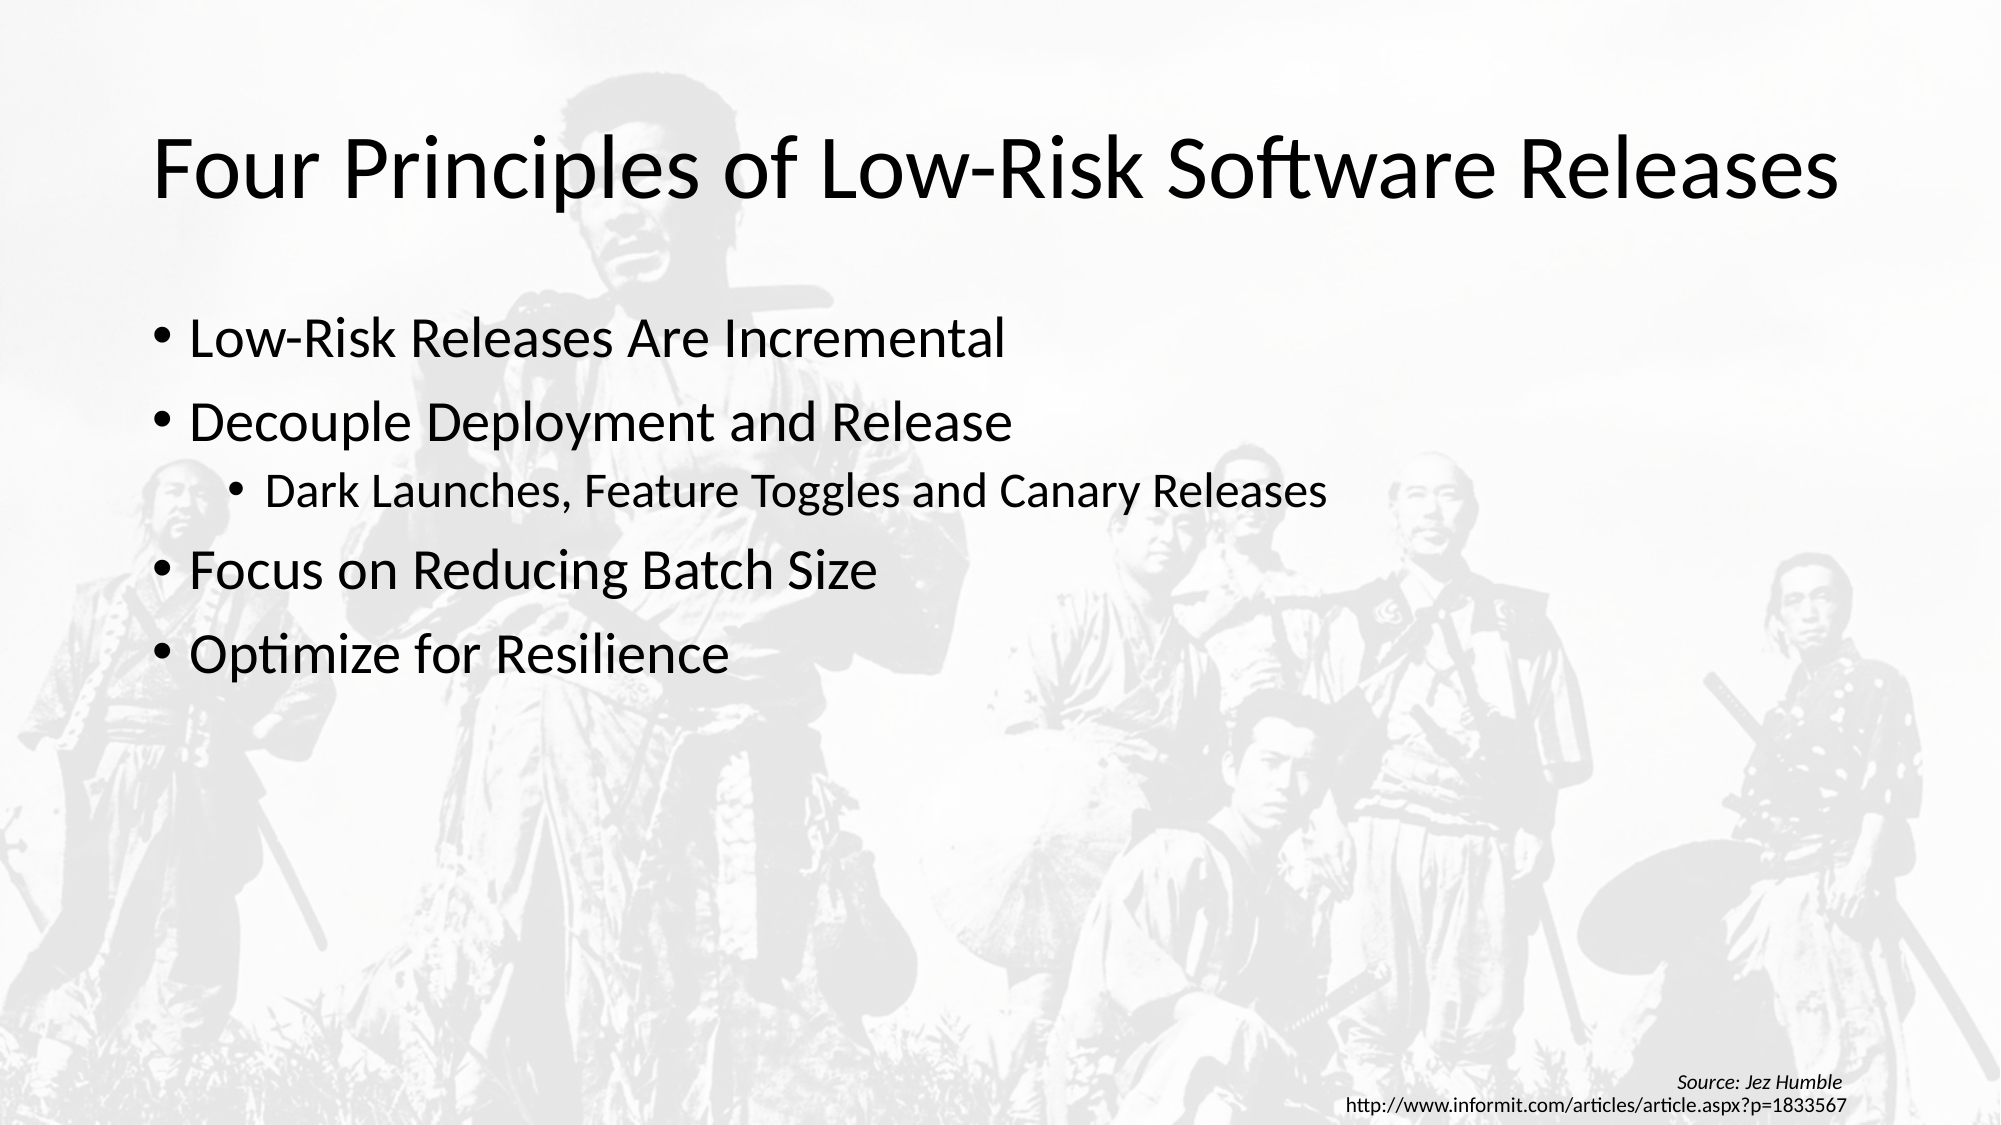

# Four Principles of Low-Risk Software Releases
Low-Risk Releases Are Incremental
Decouple Deployment and Release
Dark Launches, Feature Toggles and Canary Releases
Focus on Reducing Batch Size
Optimize for Resilience
Source: Jez Humble 
http://www.informit.com/articles/article.aspx?p=1833567